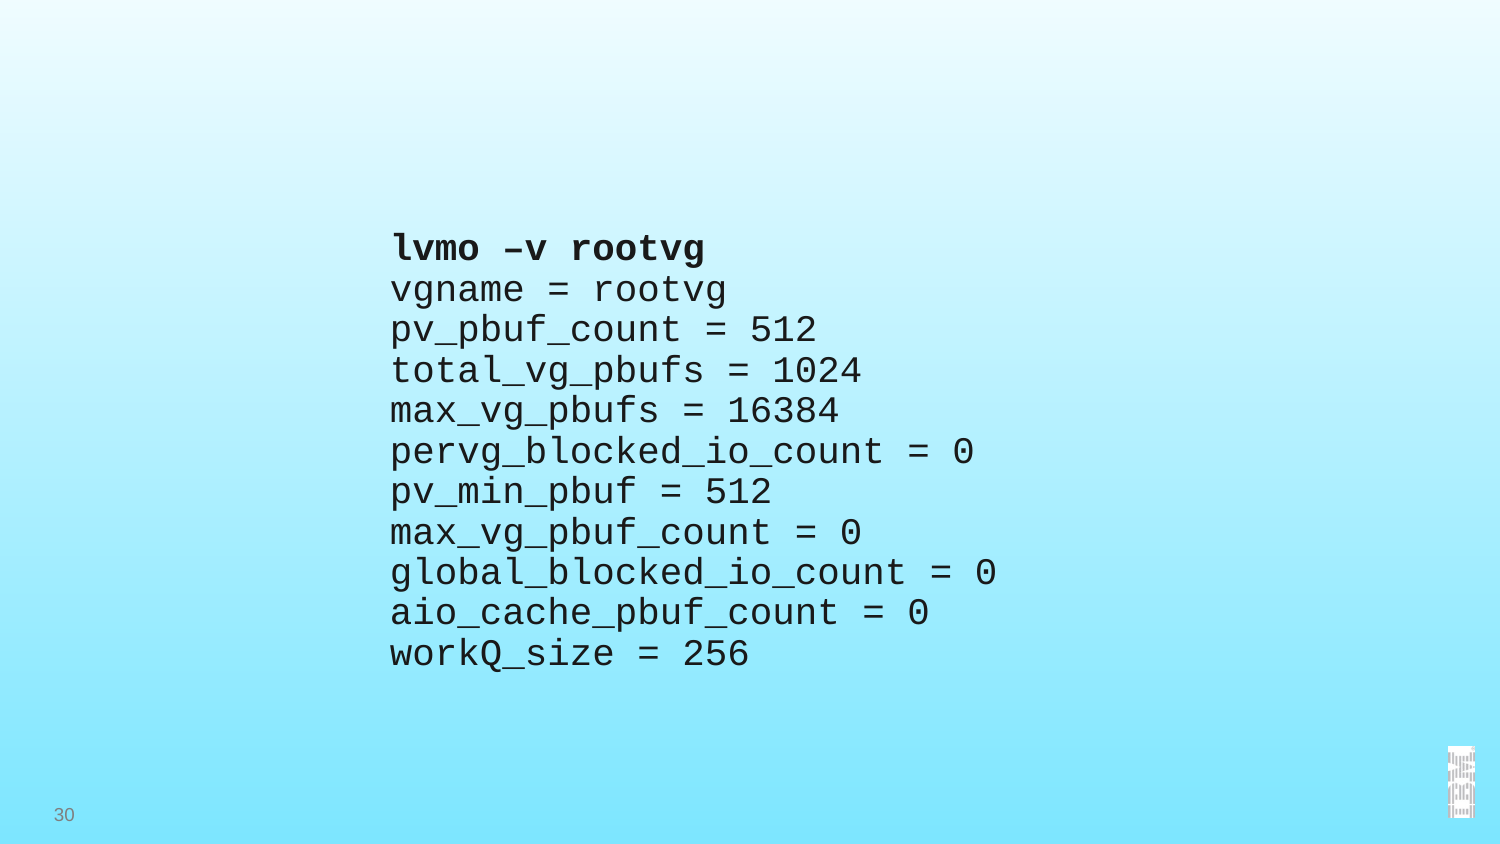

lvmo –v rootvg
vgname = rootvg
pv_pbuf_count = 512
total_vg_pbufs = 1024
max_vg_pbufs = 16384
pervg_blocked_io_count = 0
pv_min_pbuf = 512
max_vg_pbuf_count = 0
global_blocked_io_count = 0
aio_cache_pbuf_count = 0
workQ_size = 256
30